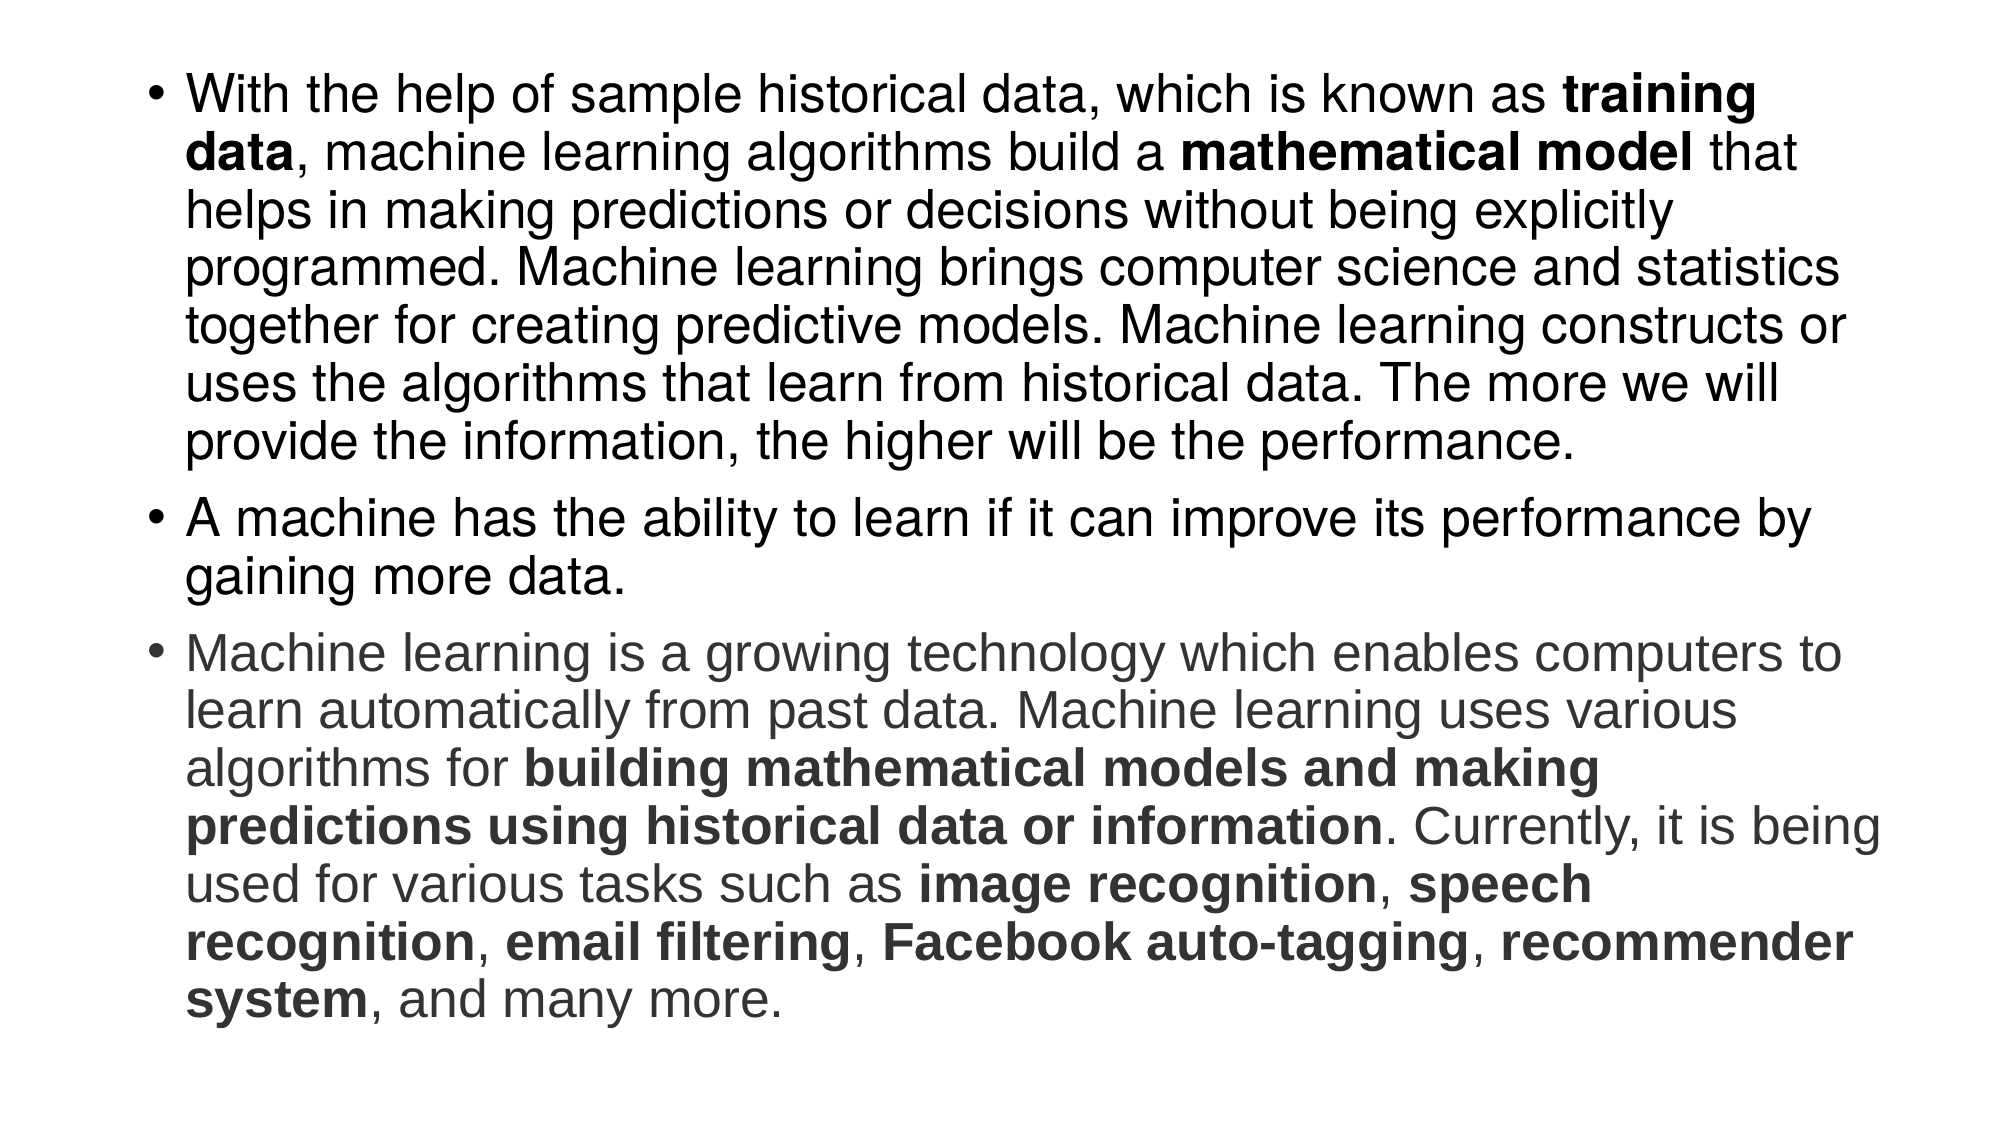

With the help of sample historical data, which is known as training data, machine learning algorithms build a mathematical model that helps in making predictions or decisions without being explicitly programmed. Machine learning brings computer science and statistics together for creating predictive models. Machine learning constructs or uses the algorithms that learn from historical data. The more we will provide the information, the higher will be the performance.
A machine has the ability to learn if it can improve its performance by gaining more data.
Machine learning is a growing technology which enables computers to learn automatically from past data. Machine learning uses various algorithms for building mathematical models and making predictions using historical data or information. Currently, it is being used for various tasks such as image recognition, speech recognition, email filtering, Facebook auto-tagging, recommender system, and many more.